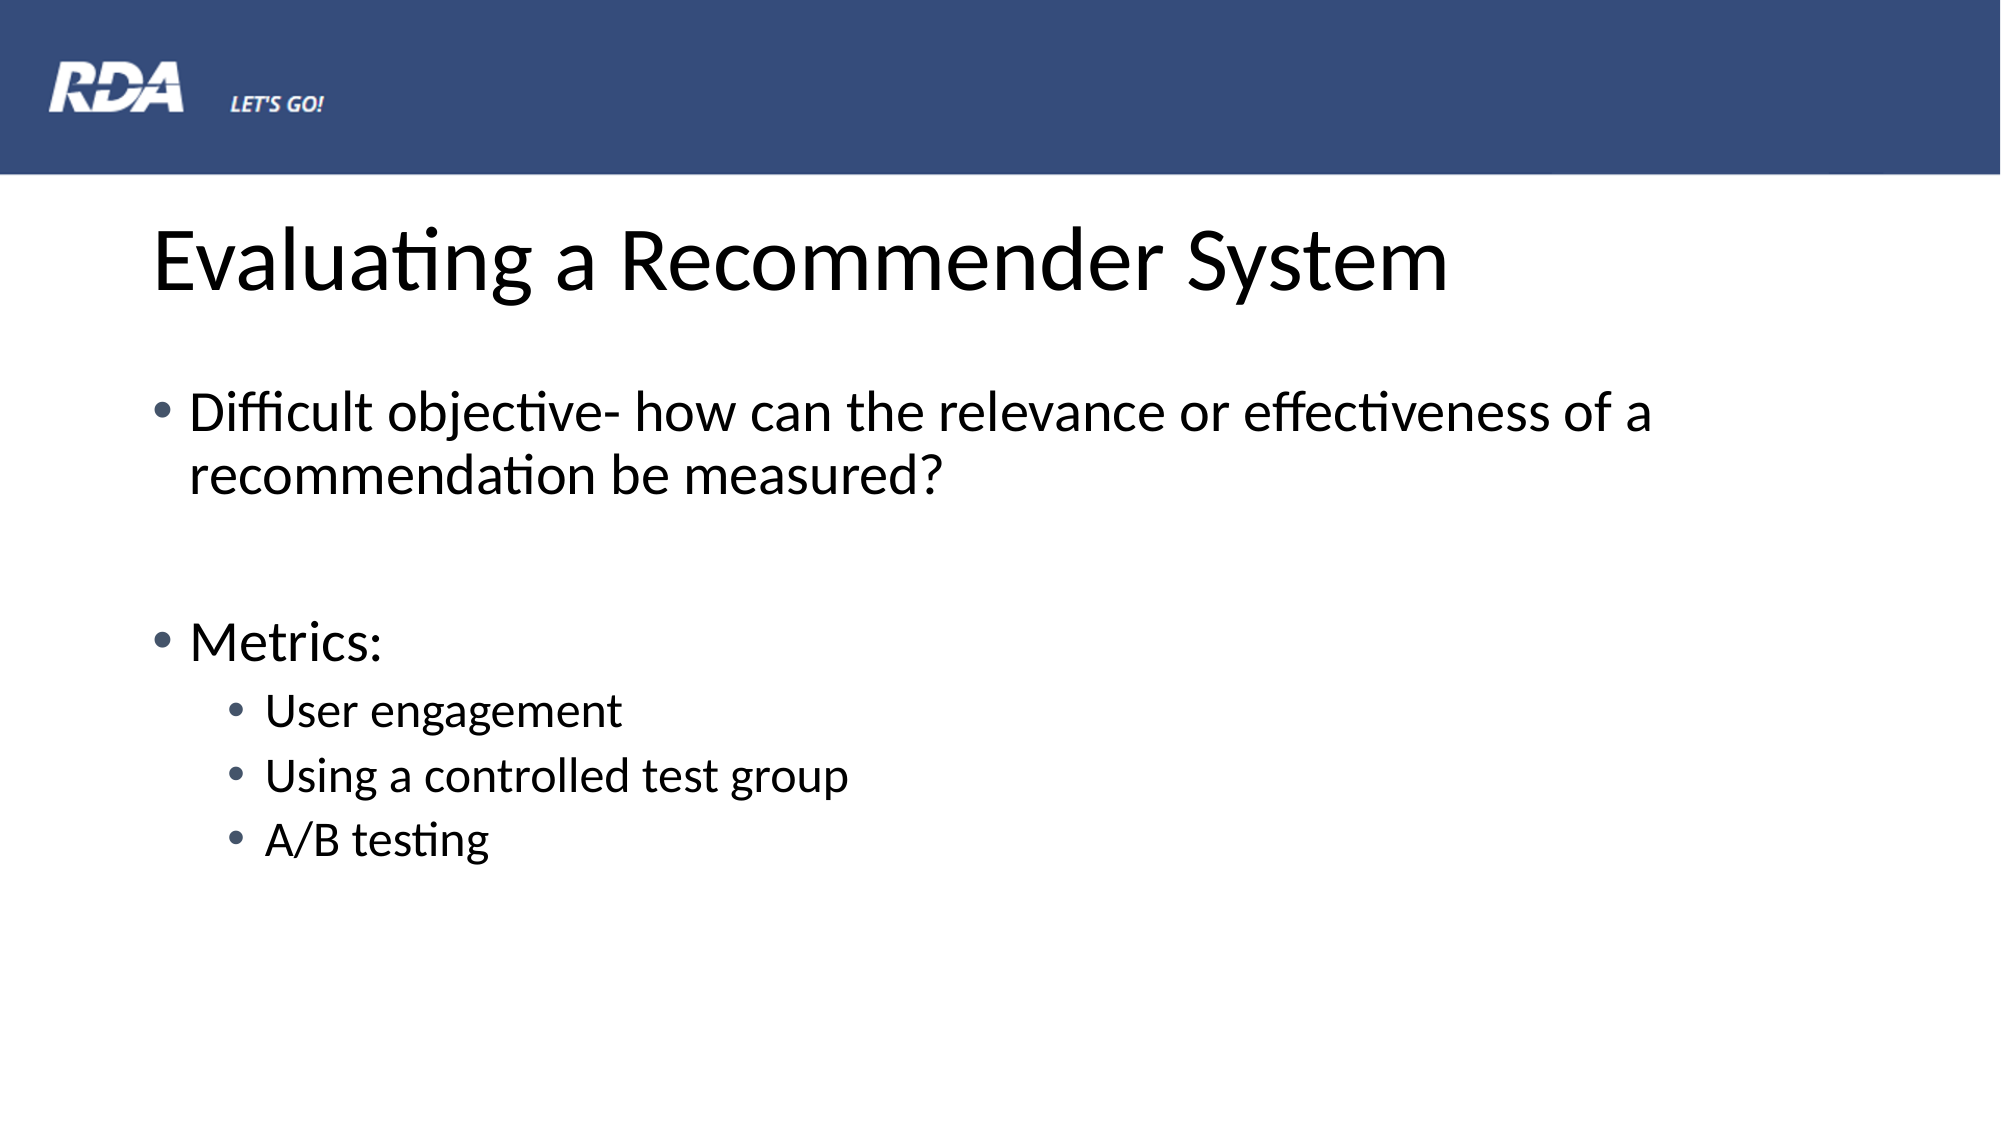

# Evaluating a Recommender System
Difficult objective- how can the relevance or effectiveness of a recommendation be measured?

Metrics:
User engagement
Using a controlled test group
A/B testing